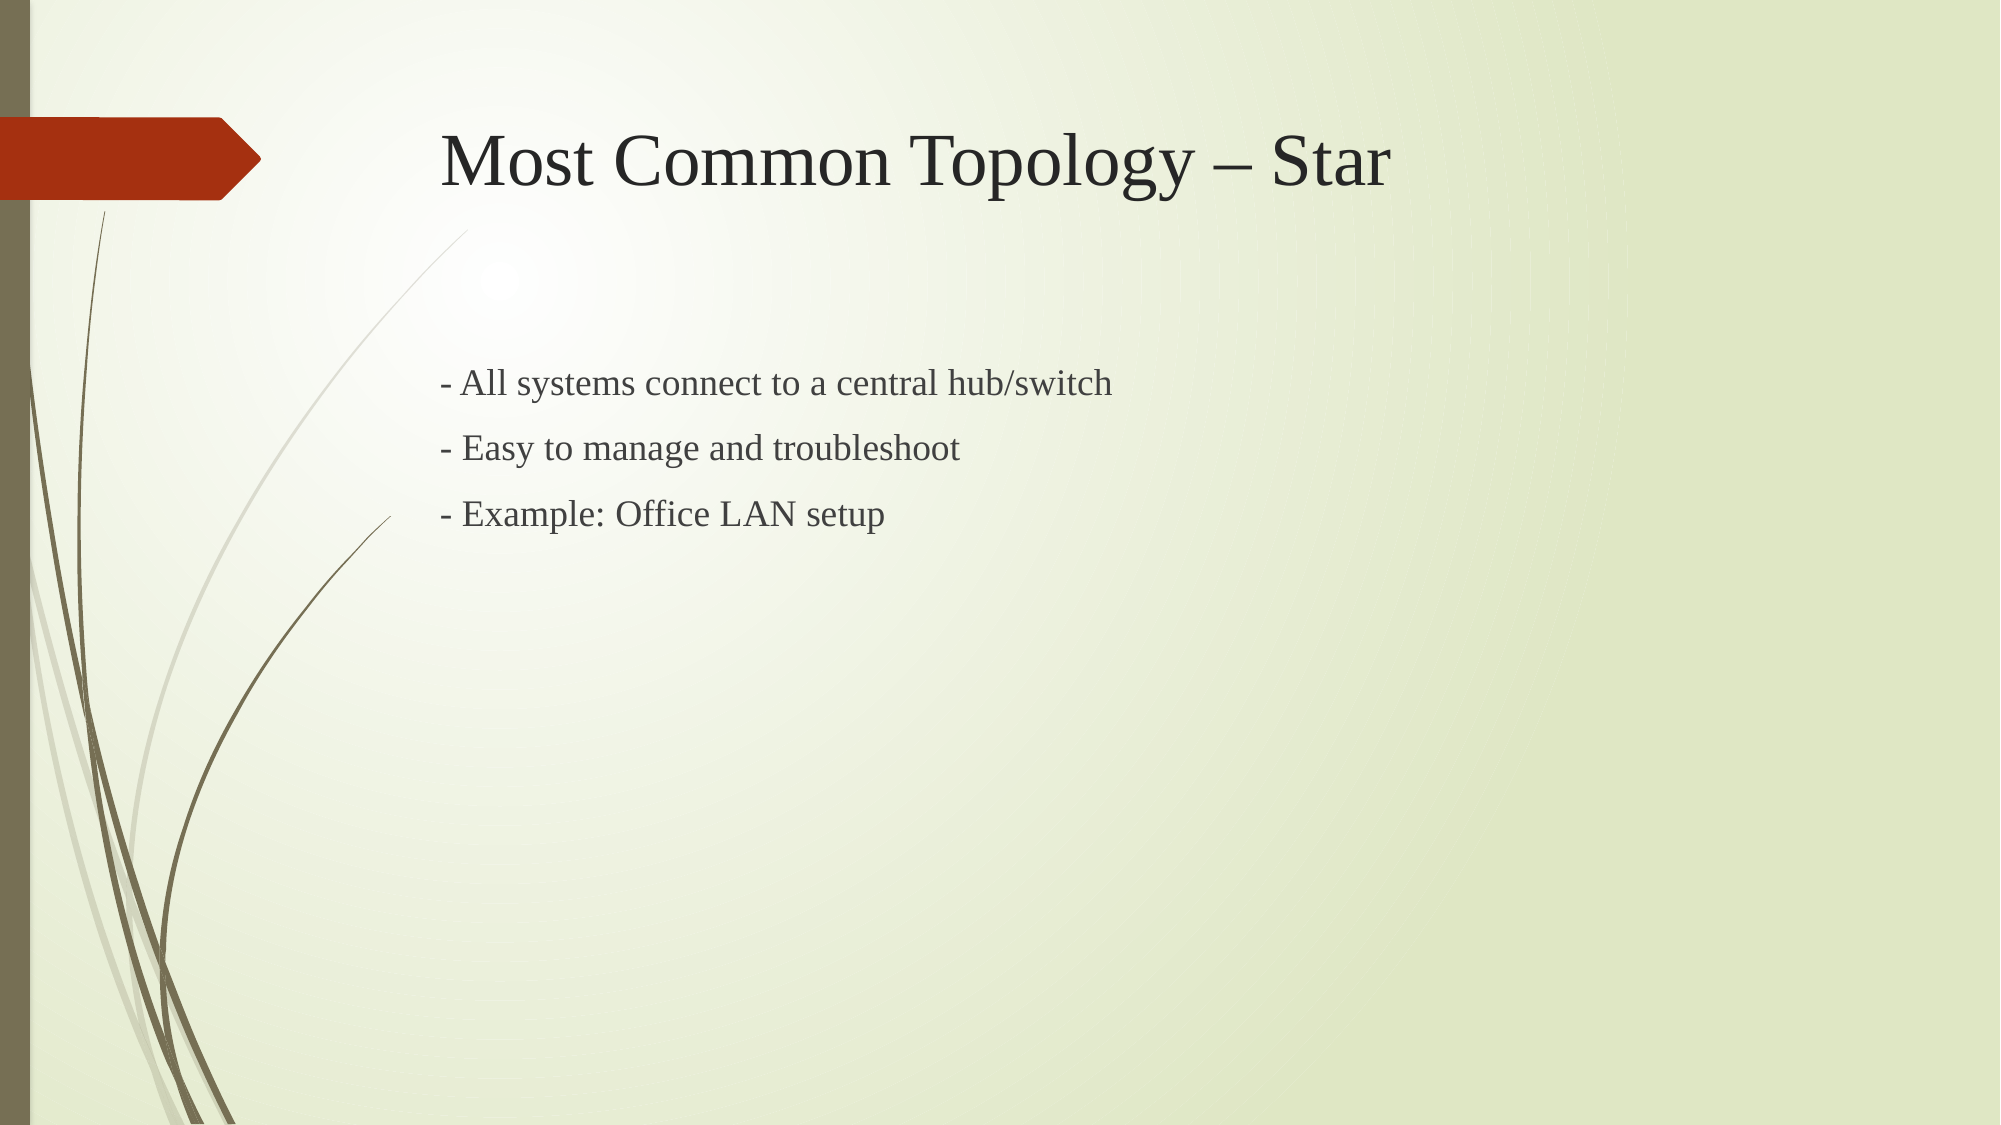

# Most Common Topology – Star
- All systems connect to a central hub/switch
- Easy to manage and troubleshoot
- Example: Office LAN setup